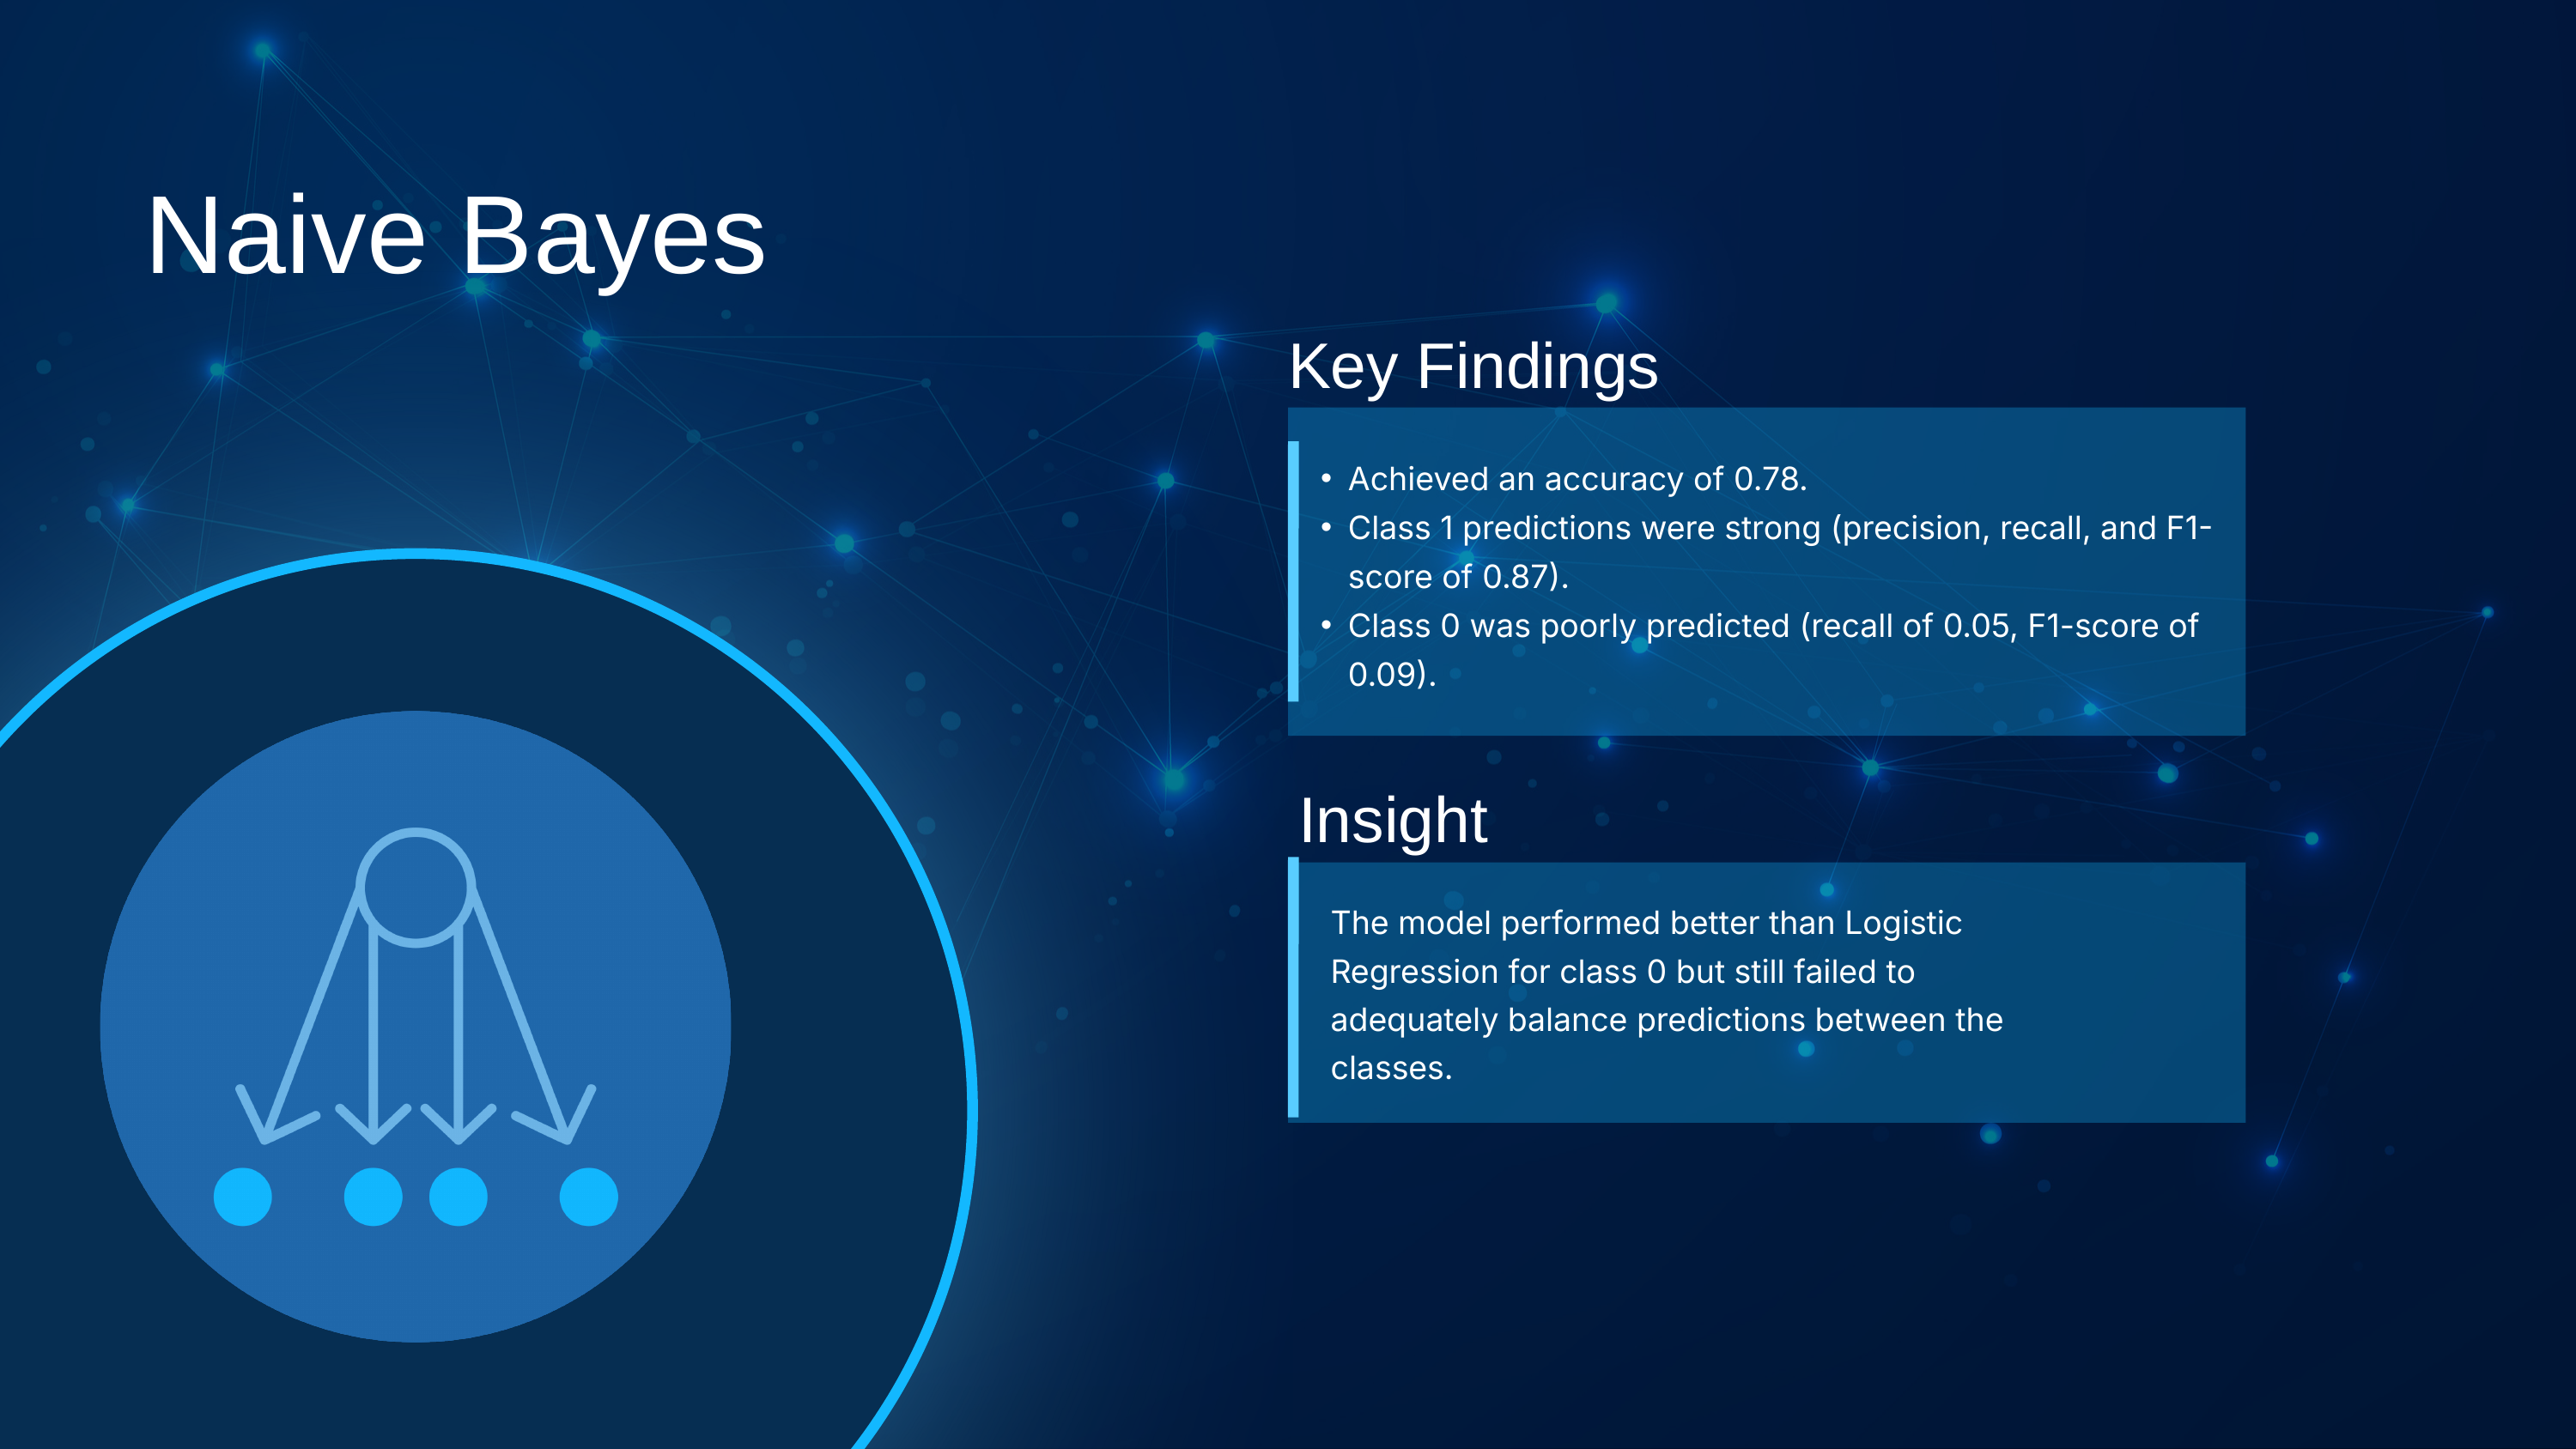

Naive Bayes

Key Findings

Achieved an accuracy of 0.78.
Class 1 predictions were strong (precision, recall, and F1-score of 0.87).
Class 0 was poorly predicted (recall of 0.05, F1-score of 0.09).

Insight

The model performed better than Logistic Regression for class 0 but still failed to adequately balance predictions between the classes.